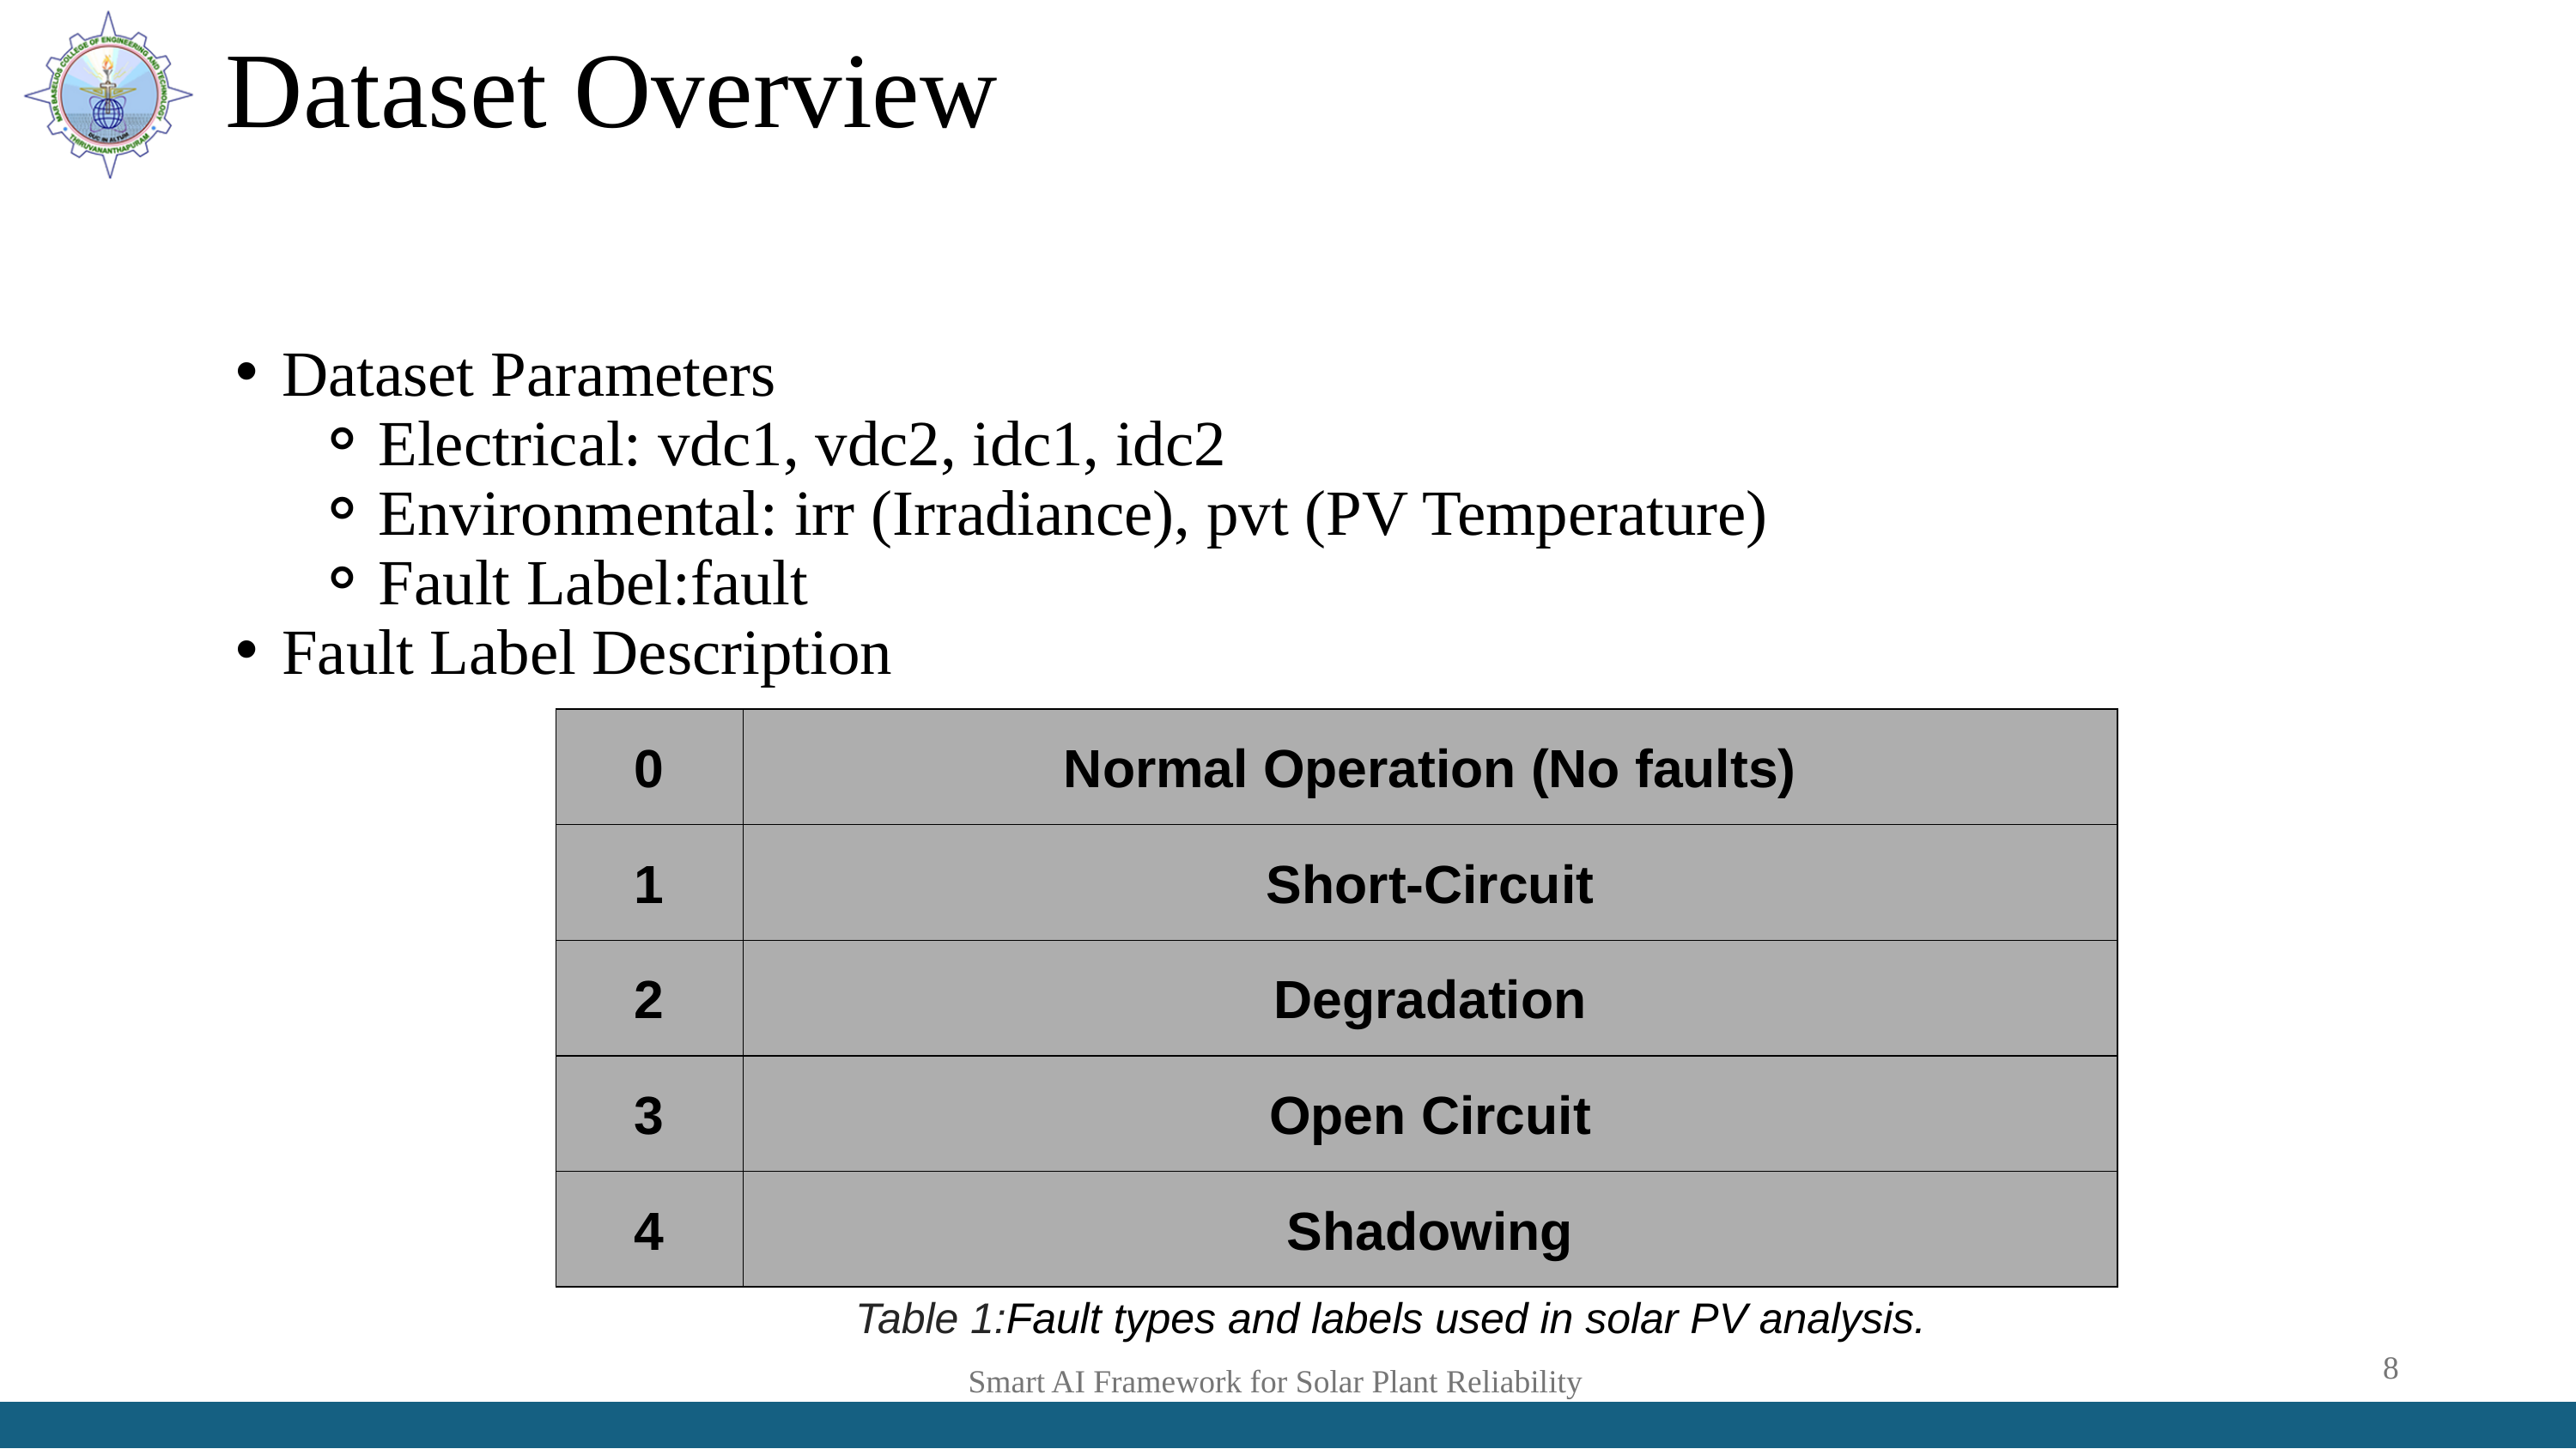

Dataset Overview
Dataset Parameters
Electrical: vdc1, vdc2, idc1, idc2
Environmental: irr (Irradiance), pvt (PV Temperature)
Fault Label:fault
Fault Label Description

| 0 | Normal Operation (No faults) |
| --- | --- |
| 1 | Short-Circuit |
| 2 | Degradation |
| 3 | Open Circuit |
| 4 | Shadowing |
Table 1:Fault types and labels used in solar PV analysis.

Smart AI Framework for Solar Plant Reliability

8